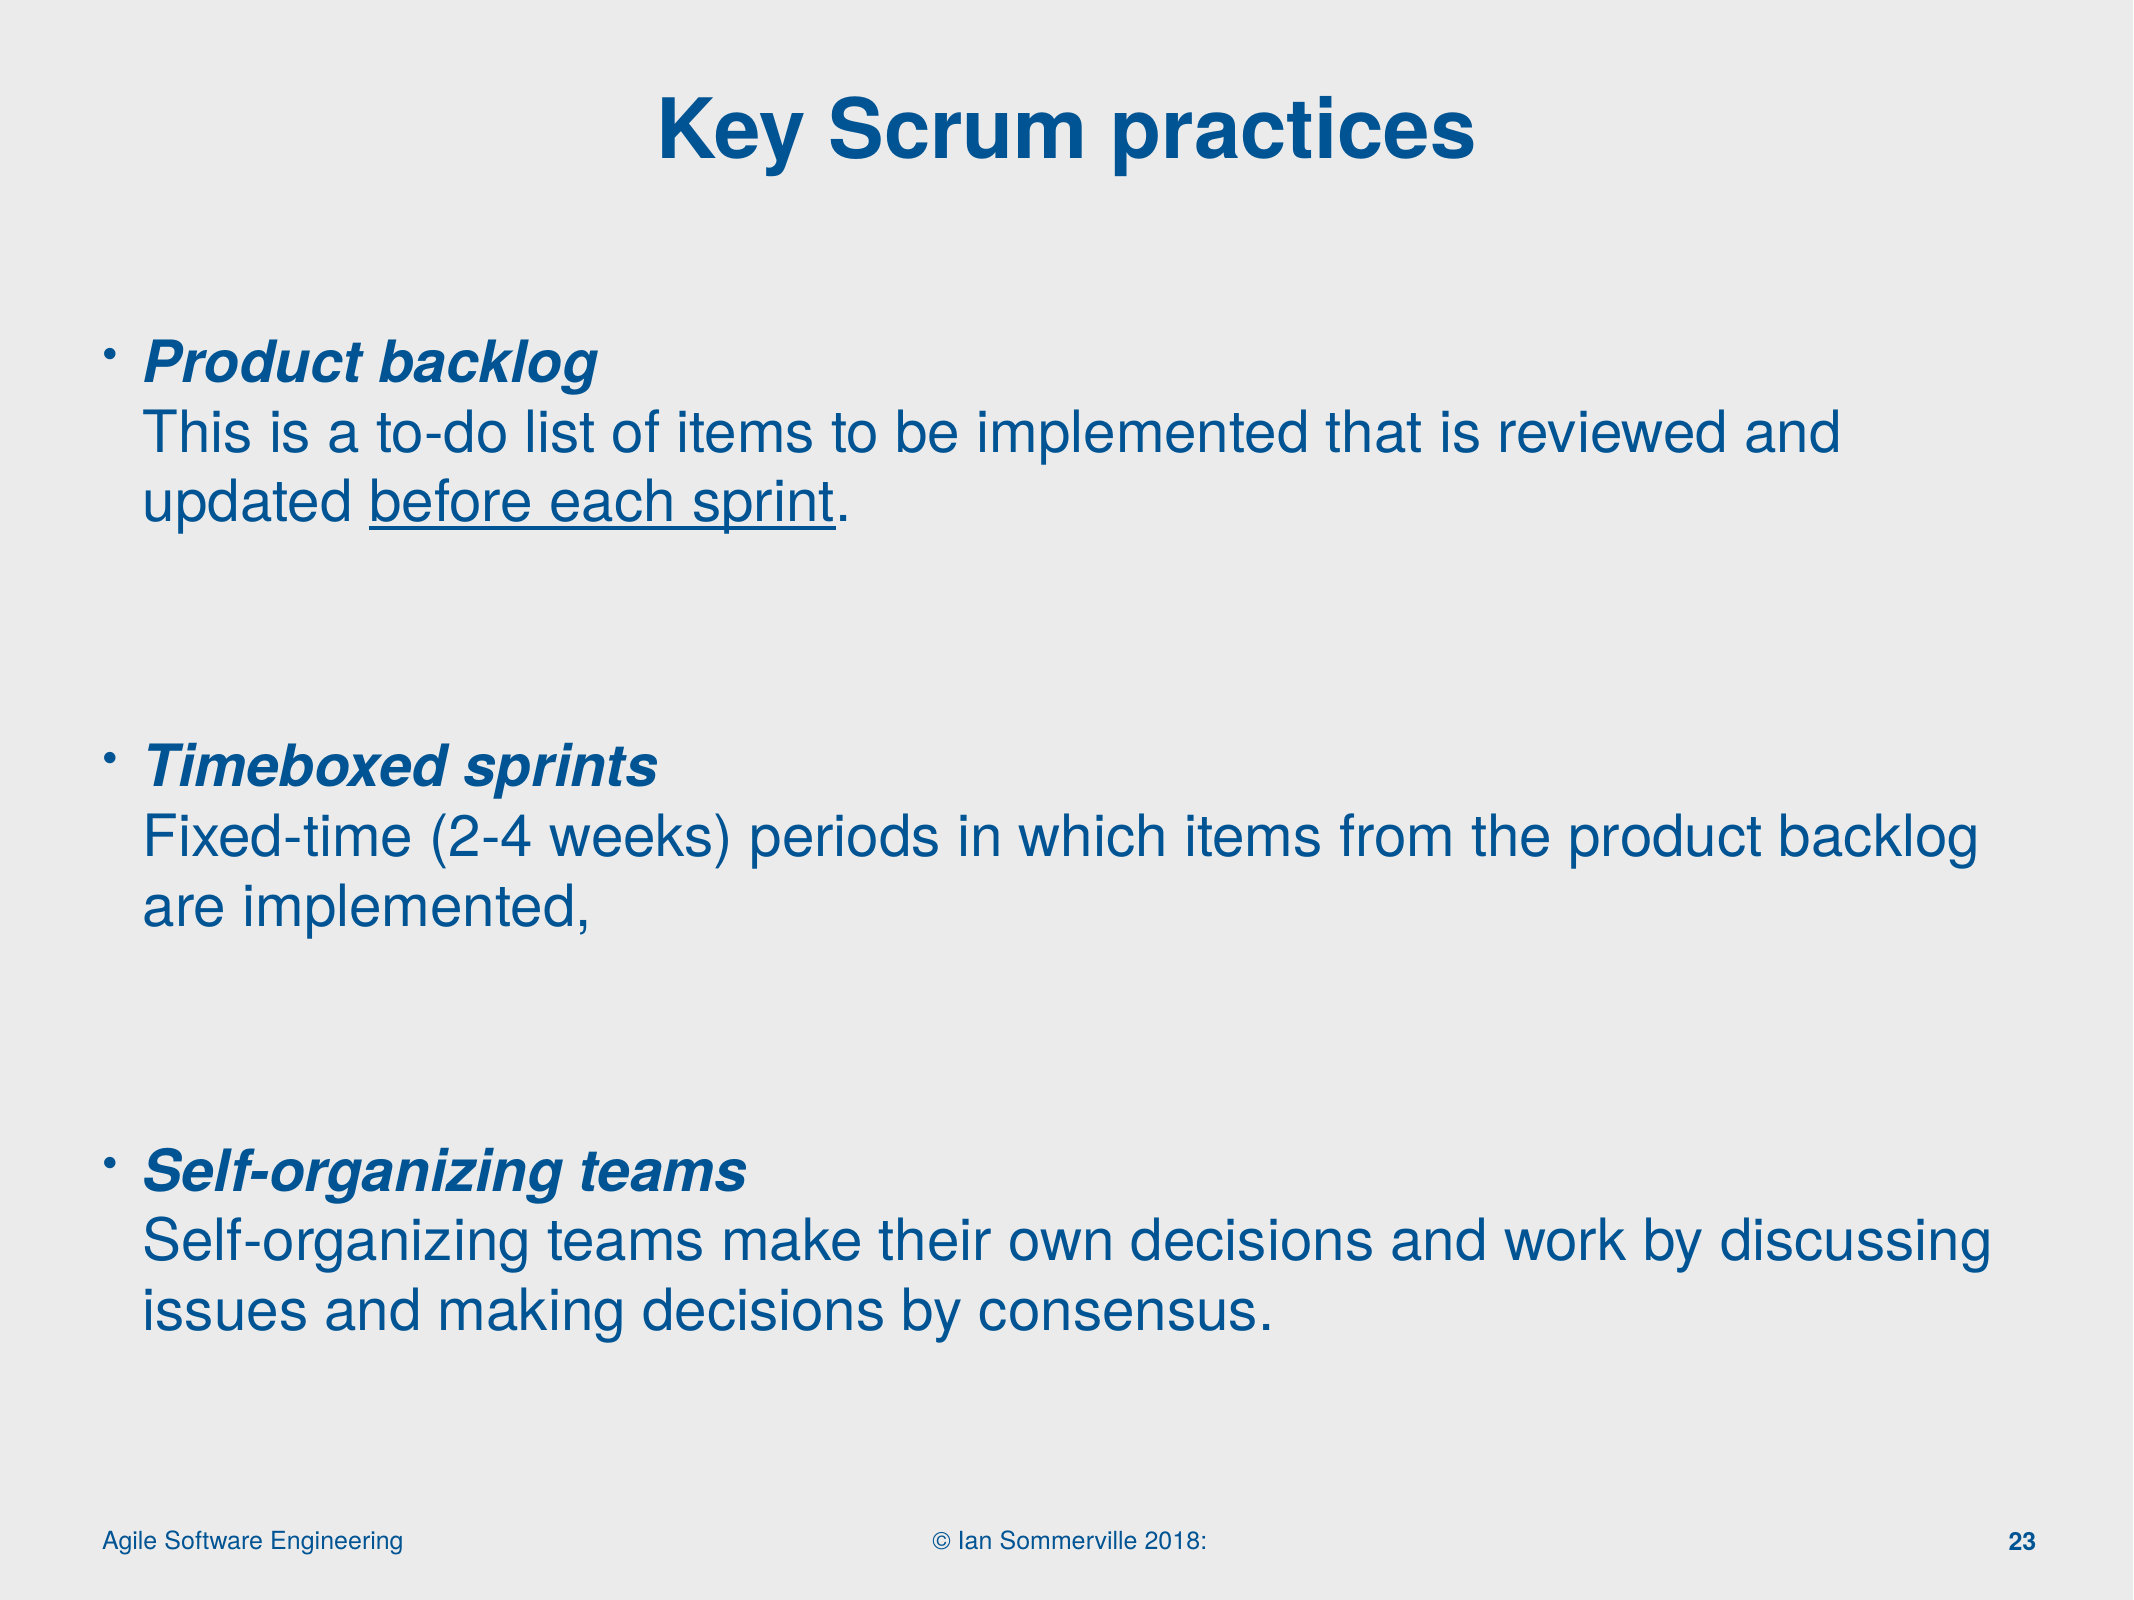

# Key Scrum practices
Product backlog
This is a to-do list of items to be implemented that is reviewed and updated before each sprint.

Timeboxed sprints
Fixed-time (2-4 weeks) periods in which items from the product backlog are implemented,

Self-organizing teams
Self-organizing teams make their own decisions and work by discussing issues and making decisions by consensus.
23